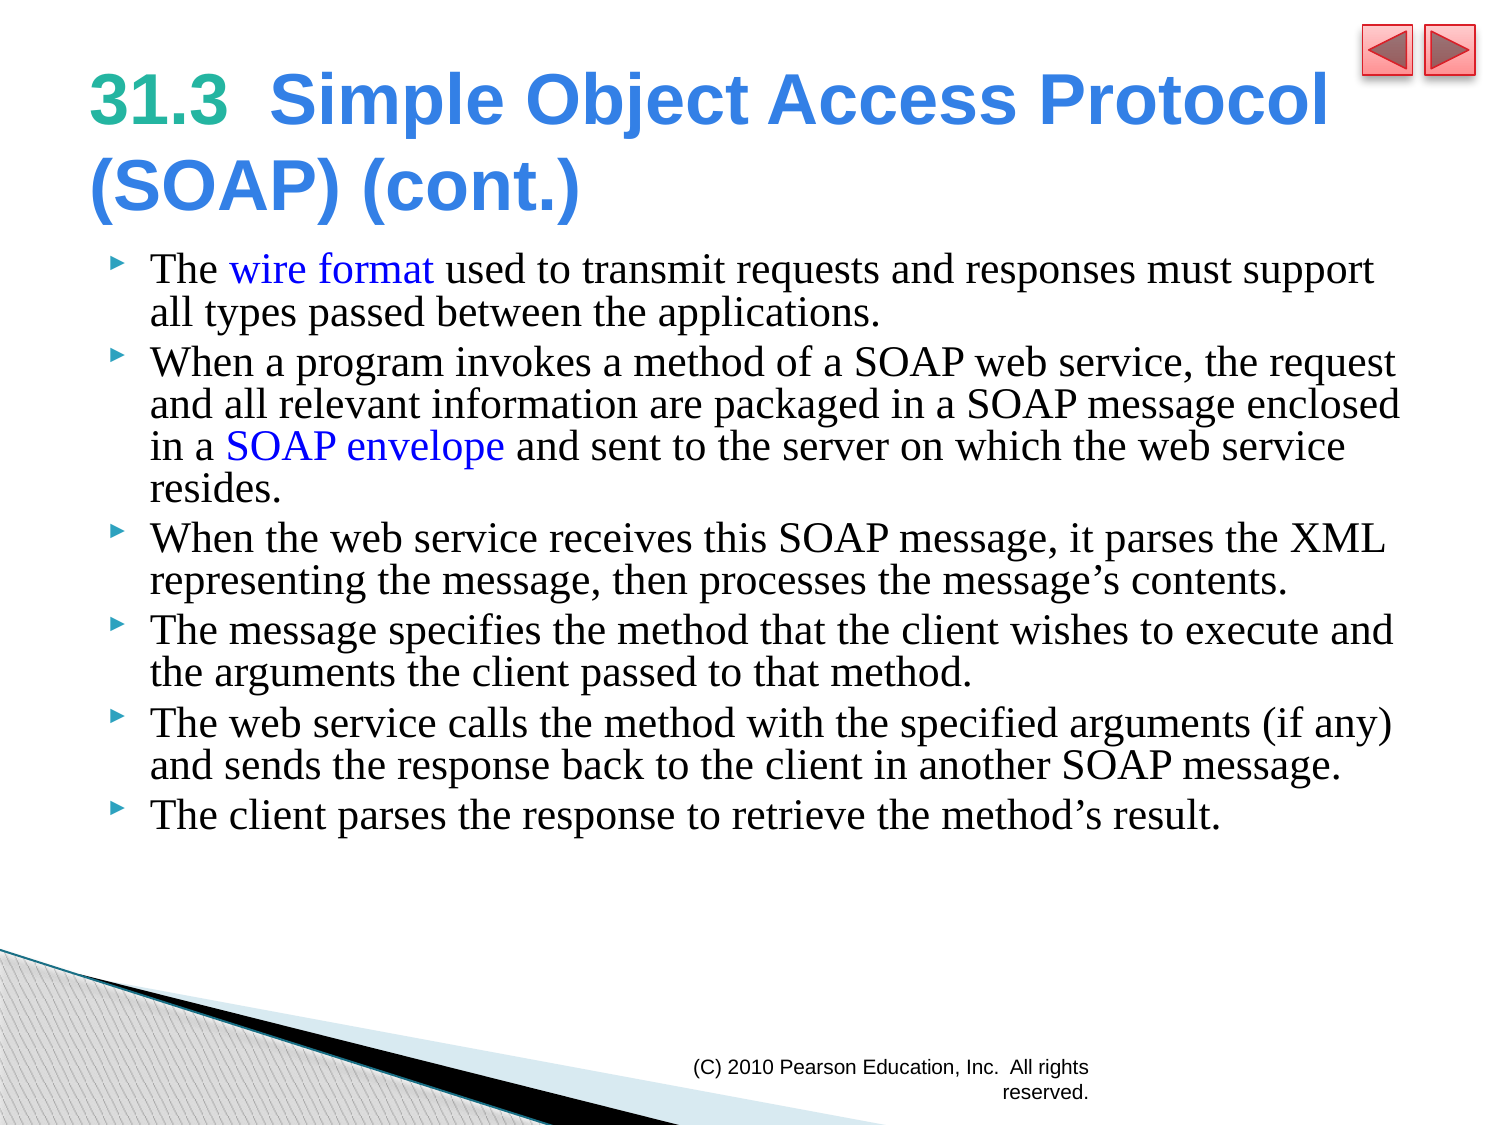

# 31.3  Simple Object Access Protocol (SOAP) (cont.)
The wire format used to transmit requests and responses must support all types passed between the applications.
When a program invokes a method of a SOAP web service, the request and all relevant information are packaged in a SOAP message enclosed in a SOAP envelope and sent to the server on which the web service resides.
When the web service receives this SOAP message, it parses the XML representing the message, then processes the message’s contents.
The message specifies the method that the client wishes to execute and the arguments the client passed to that method.
The web service calls the method with the specified arguments (if any) and sends the response back to the client in another SOAP message.
The client parses the response to retrieve the method’s result.
(C) 2010 Pearson Education, Inc.  All rights reserved.